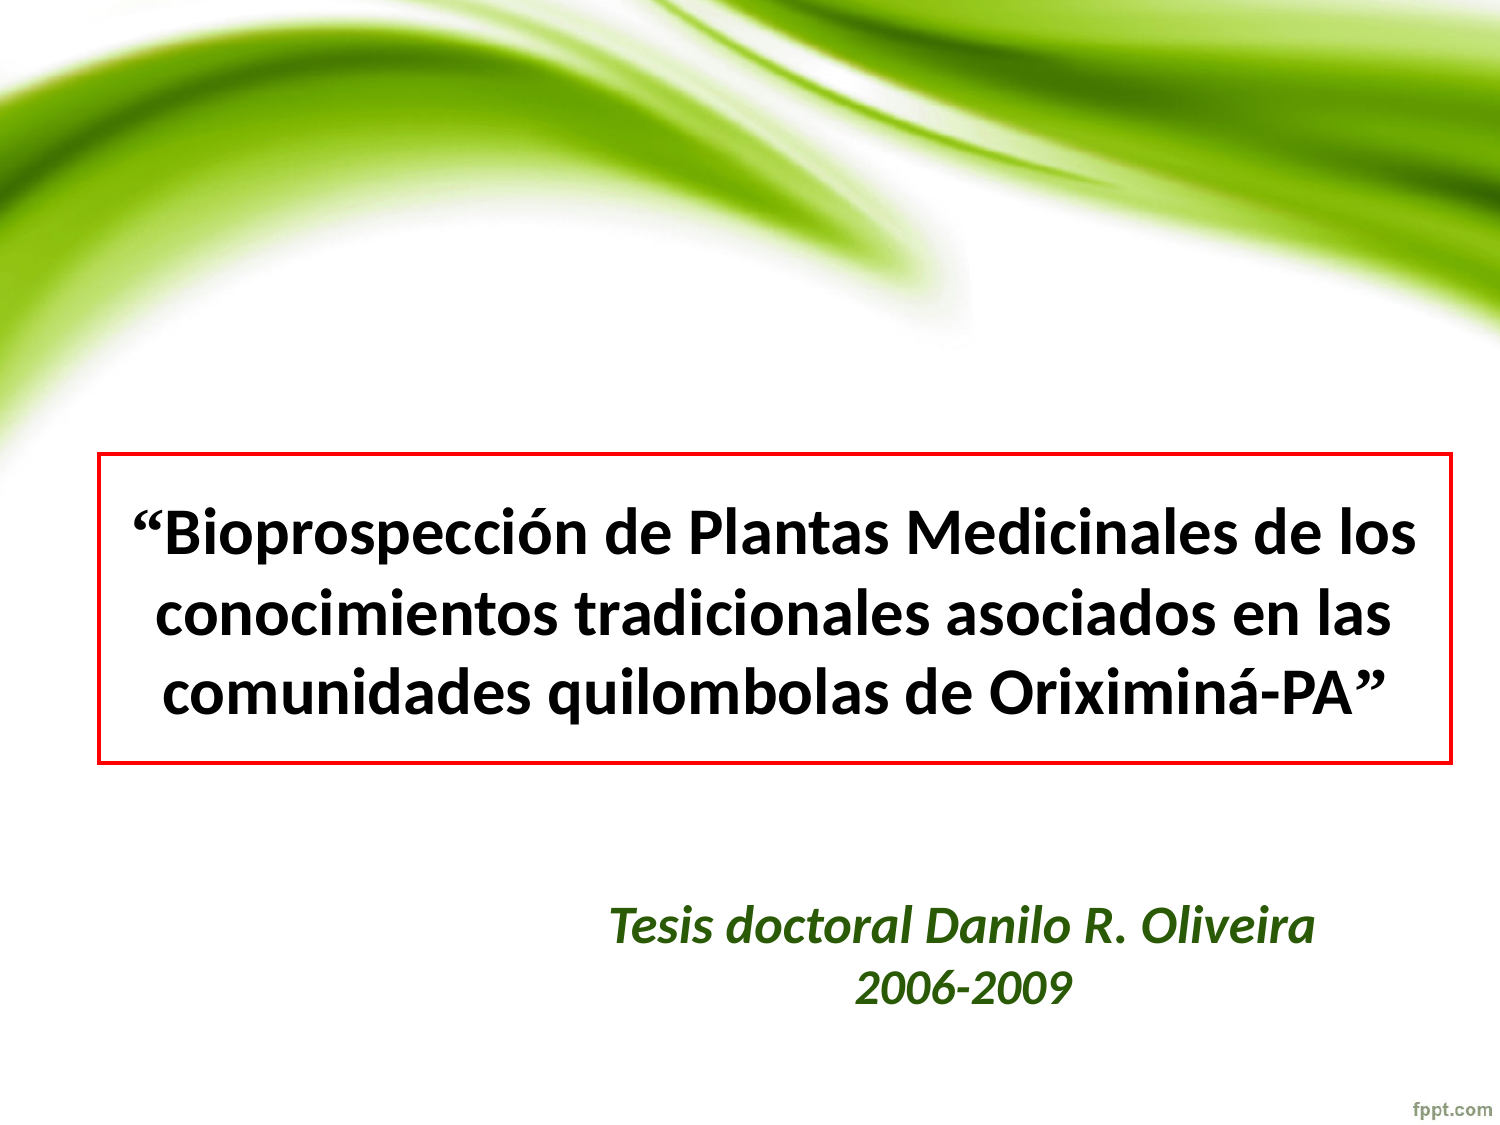

“Bioprospección de Plantas Medicinales de los conocimientos tradicionales asociados en las comunidades quilombolas de Oriximiná-PA”
# Tesis doctoral Danilo R. Oliveira 2006-2009